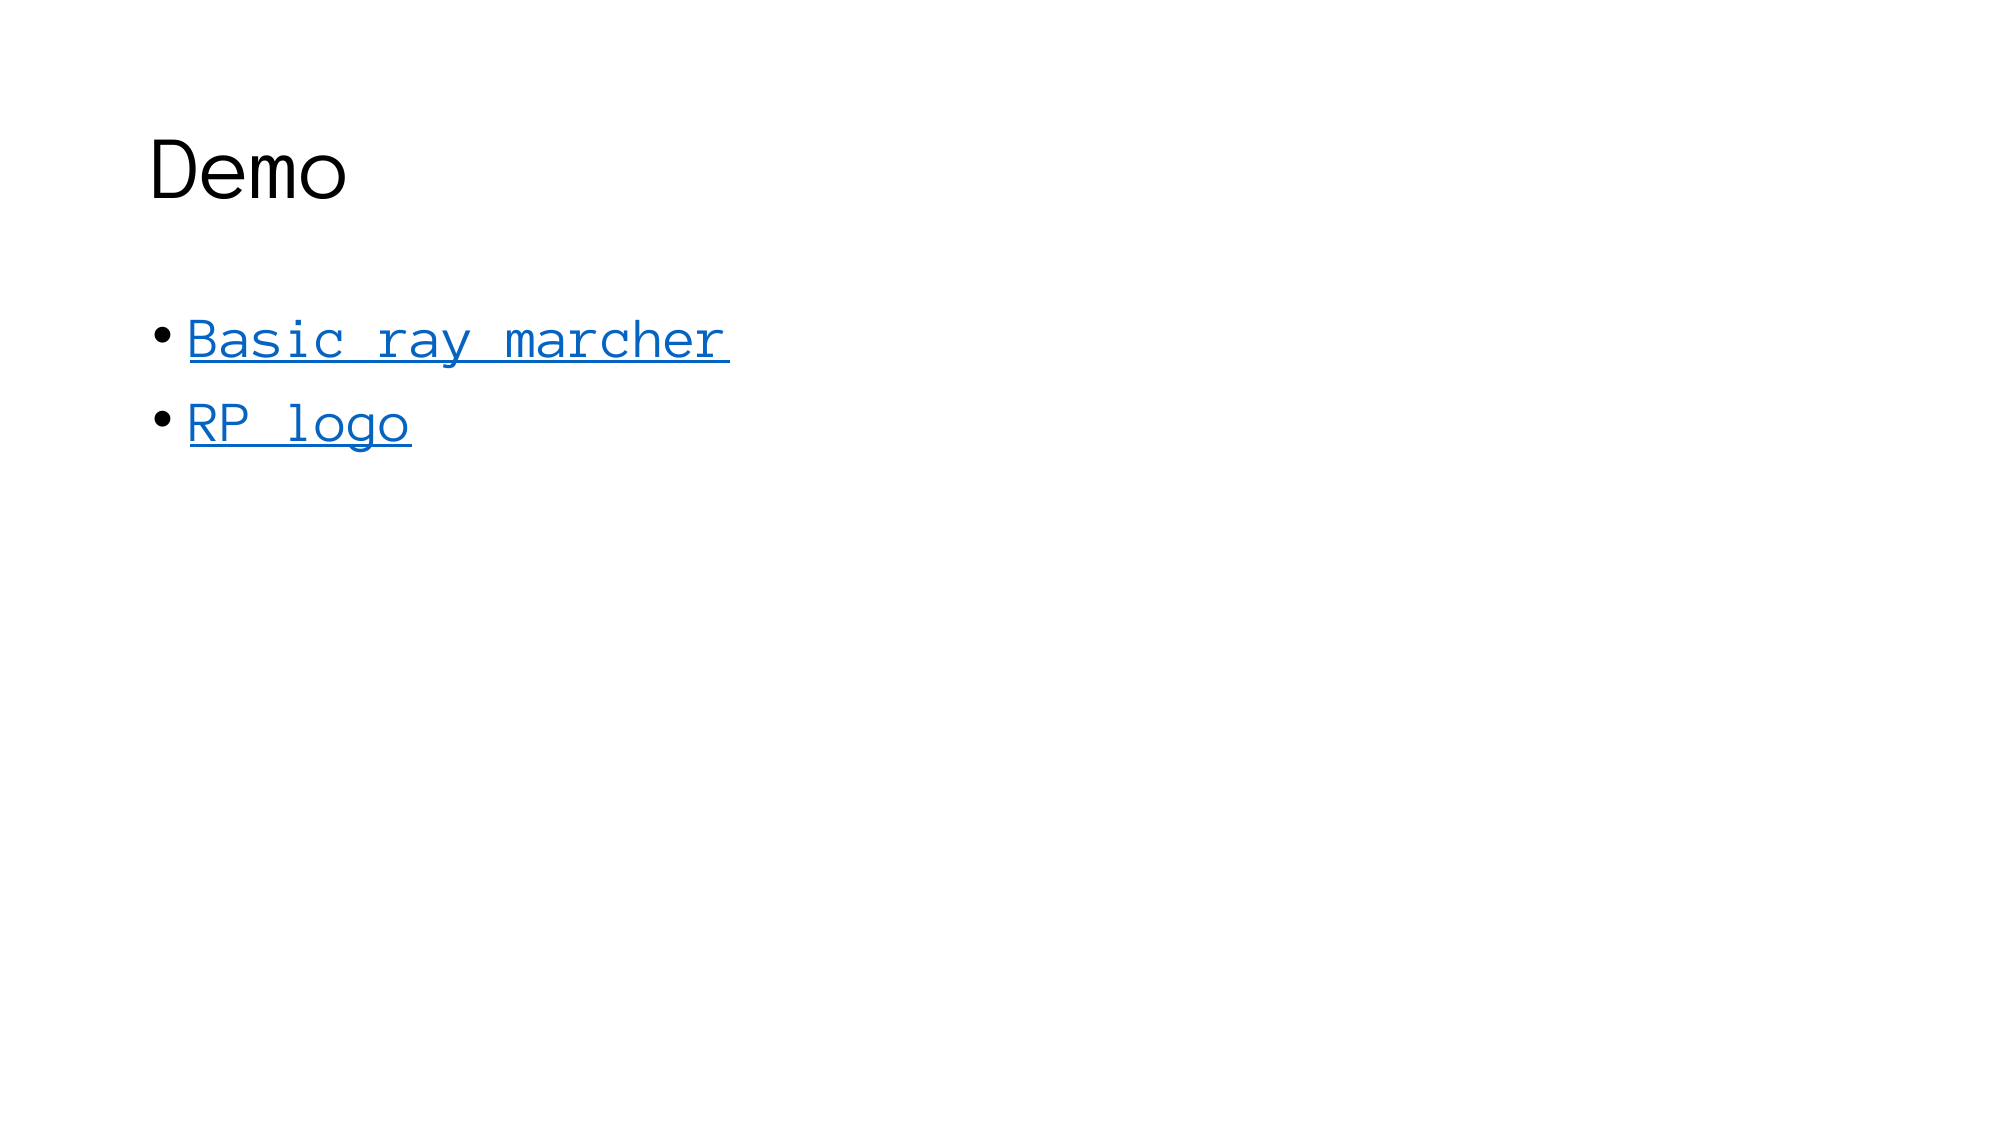

# Demo
Basic ray marcher
RP logo